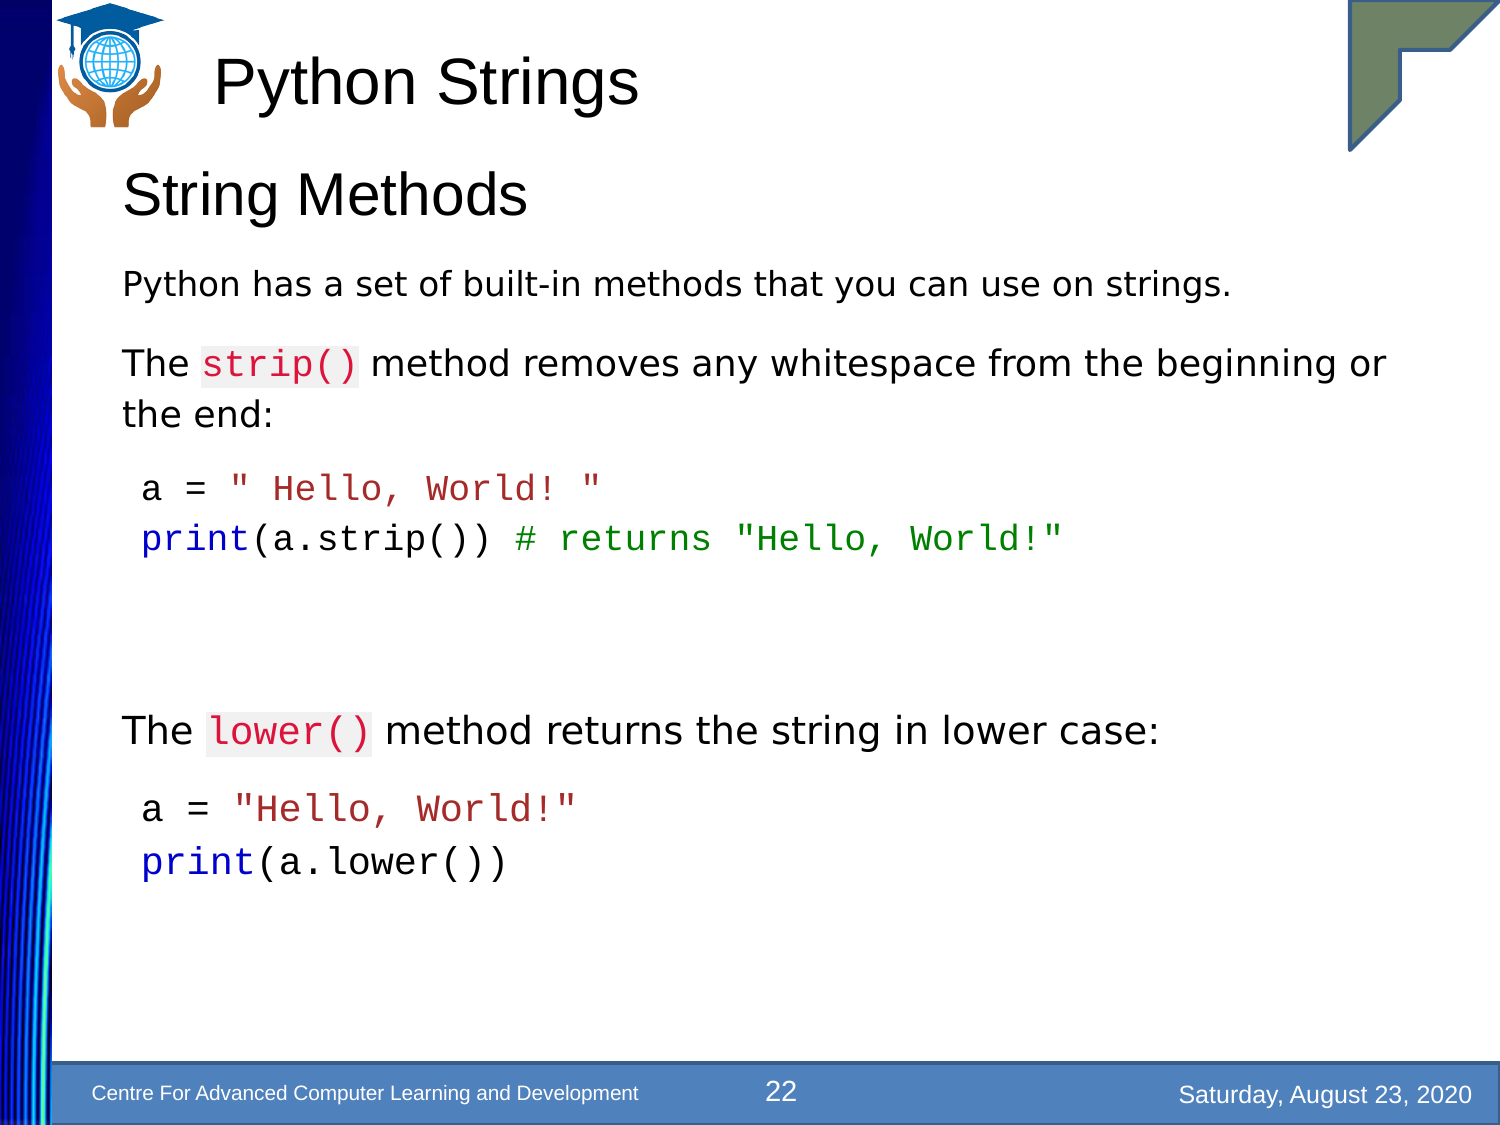

# Python Strings
String Methods
Python has a set of built-in methods that you can use on strings.
The strip() method removes any whitespace from the beginning or the end:
a = " Hello, World! "
print(a.strip()) # returns "Hello, World!"

The lower() method returns the string in lower case:
a = "Hello, World!"
print(a.lower())

22
Saturday, August 23, 2020